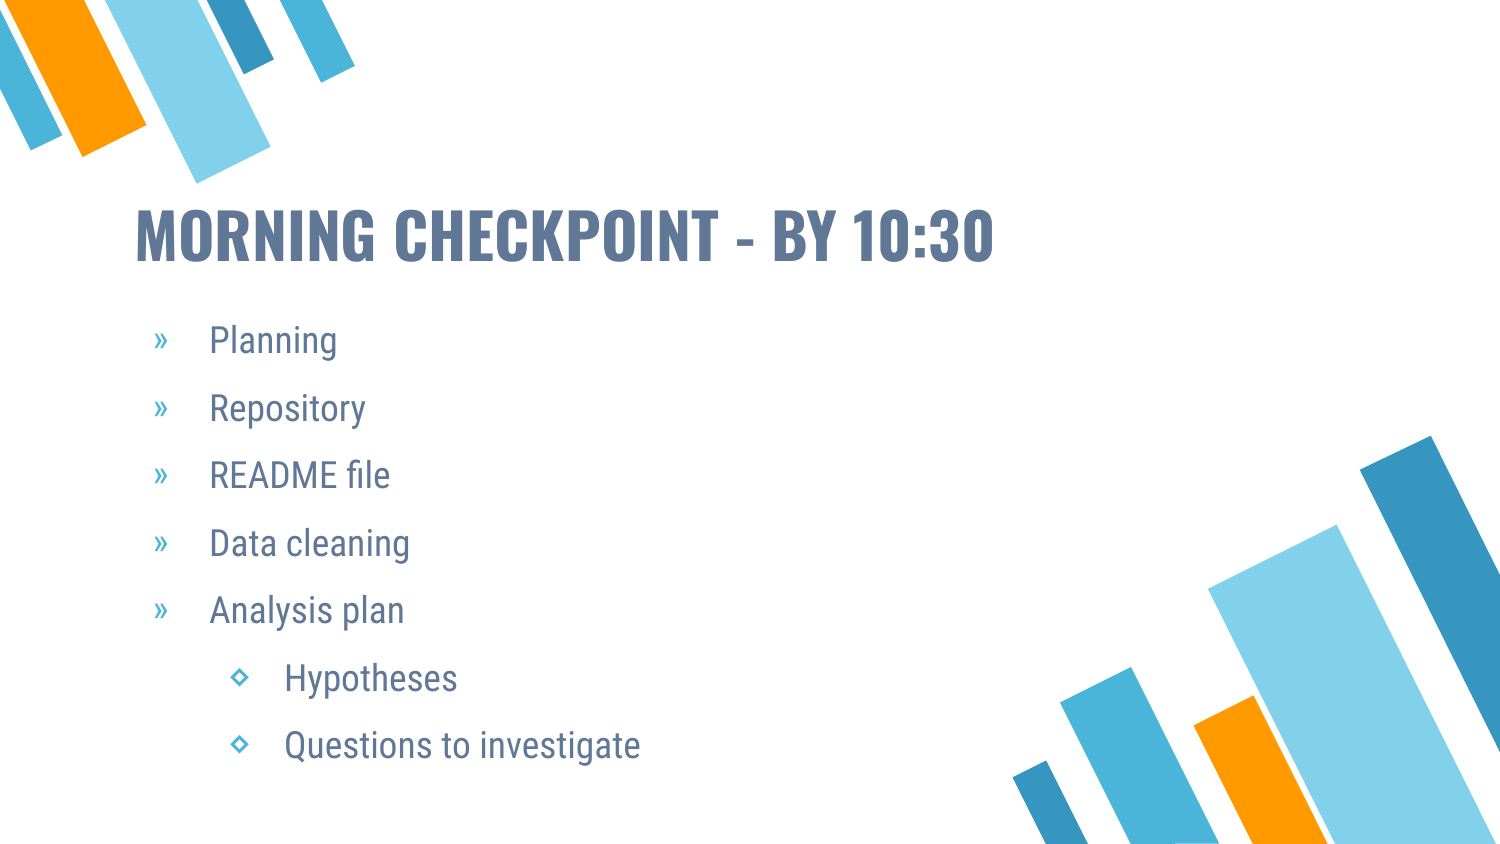

# MORNING CHECKPOINT - BY 10:30
Planning
Repository
README file
Data cleaning
Analysis plan
Hypotheses
Questions to investigate